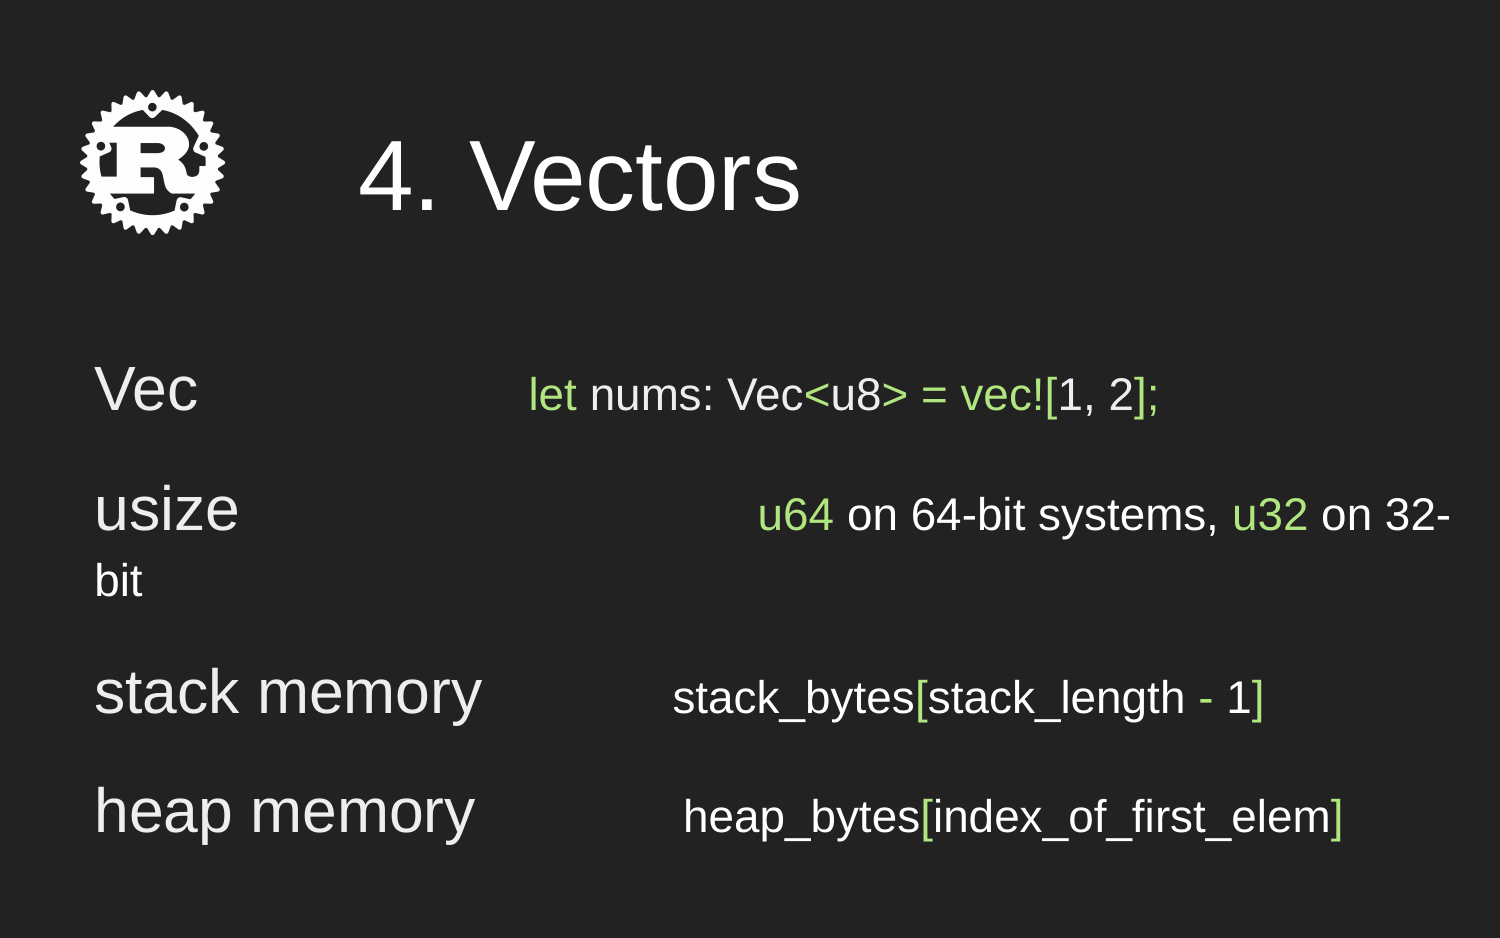

# 4. Vectors
Vec                      let nums: Vec<u8> = vec![1, 2];
usize                              u64 on 64-bit systems, u32 on 32-bit
stack memory           stack_bytes[stack_length - 1]
heap memory            heap_bytes[index_of_first_elem]